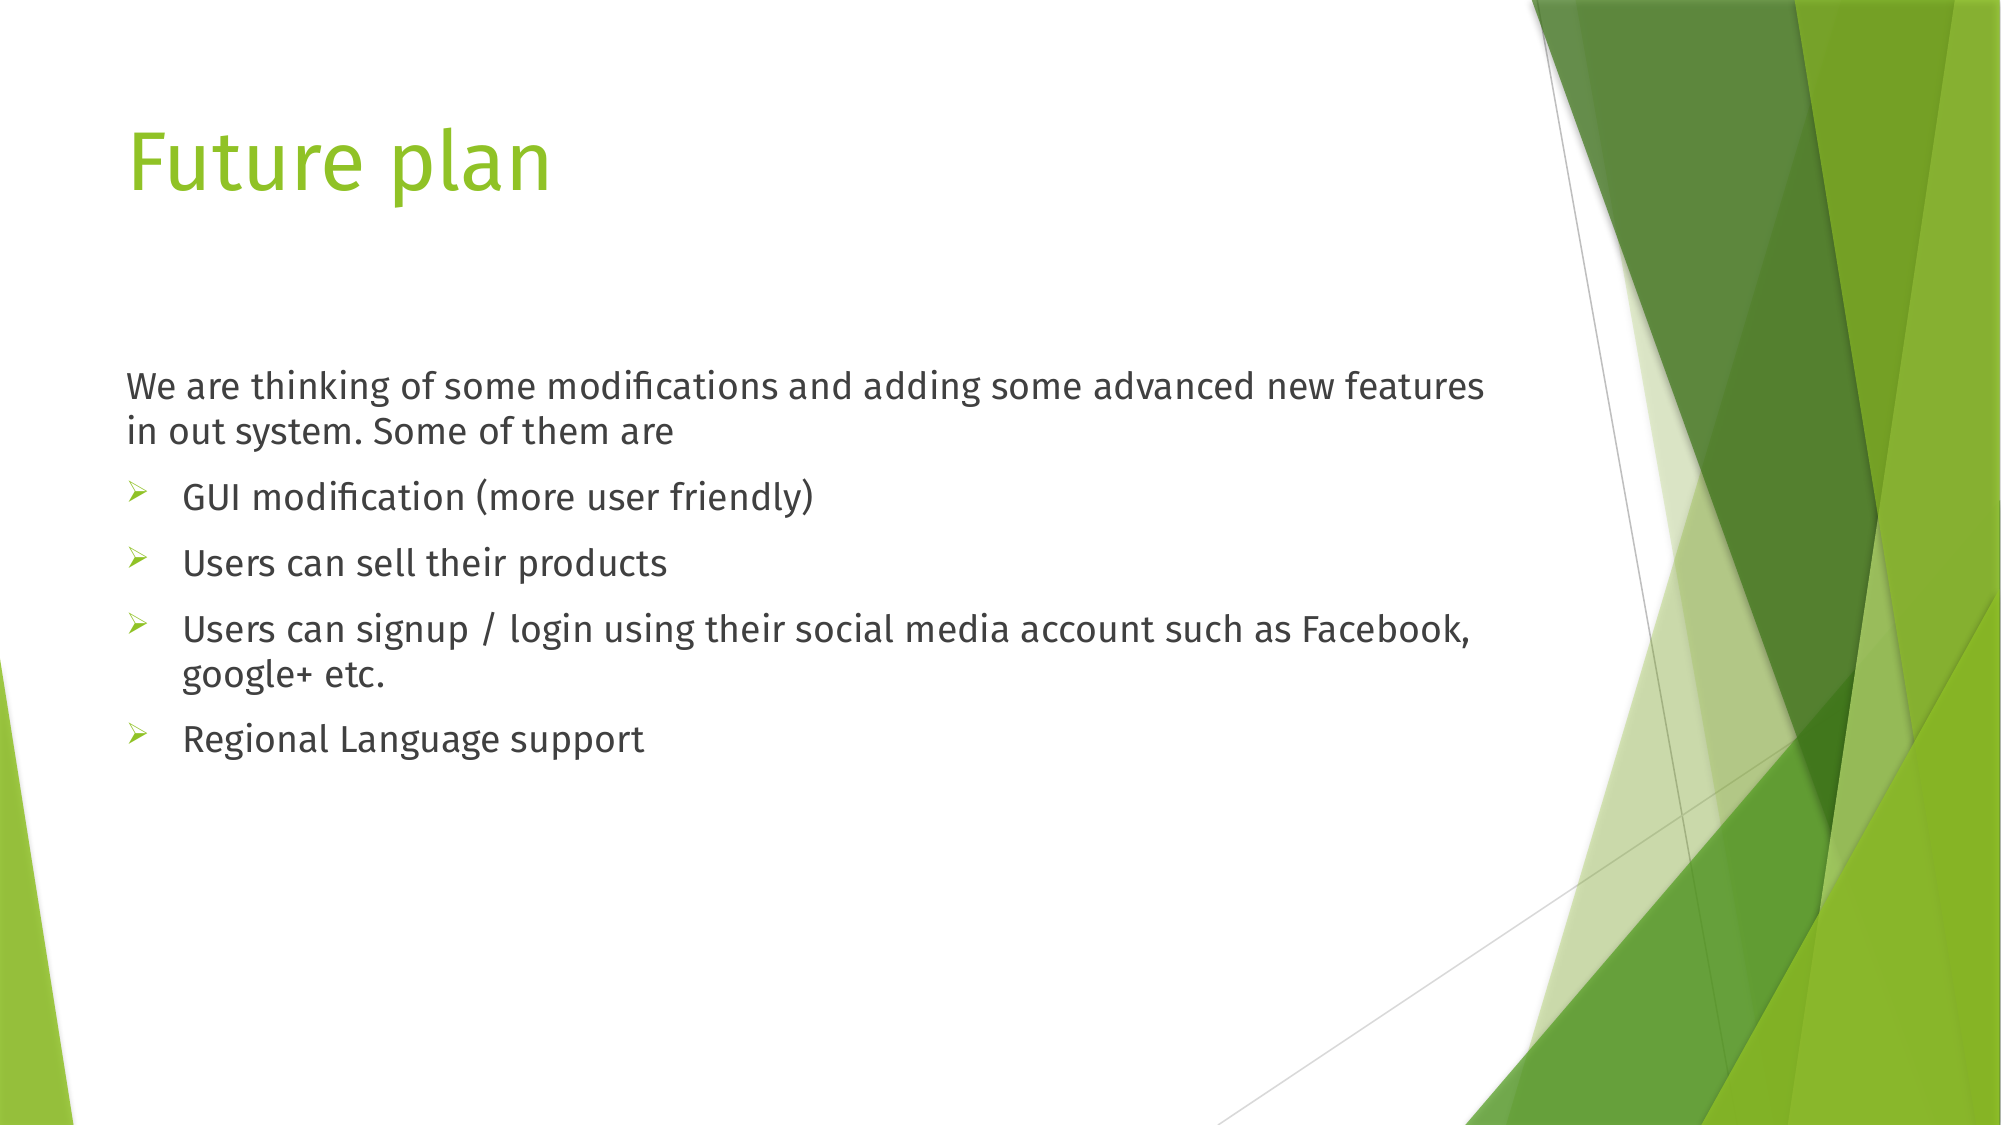

# Future plan
We are thinking of some modifications and adding some advanced new features in out system. Some of them are
GUI modification (more user friendly)
Users can sell their products
Users can signup / login using their social media account such as Facebook, google+ etc.
Regional Language support